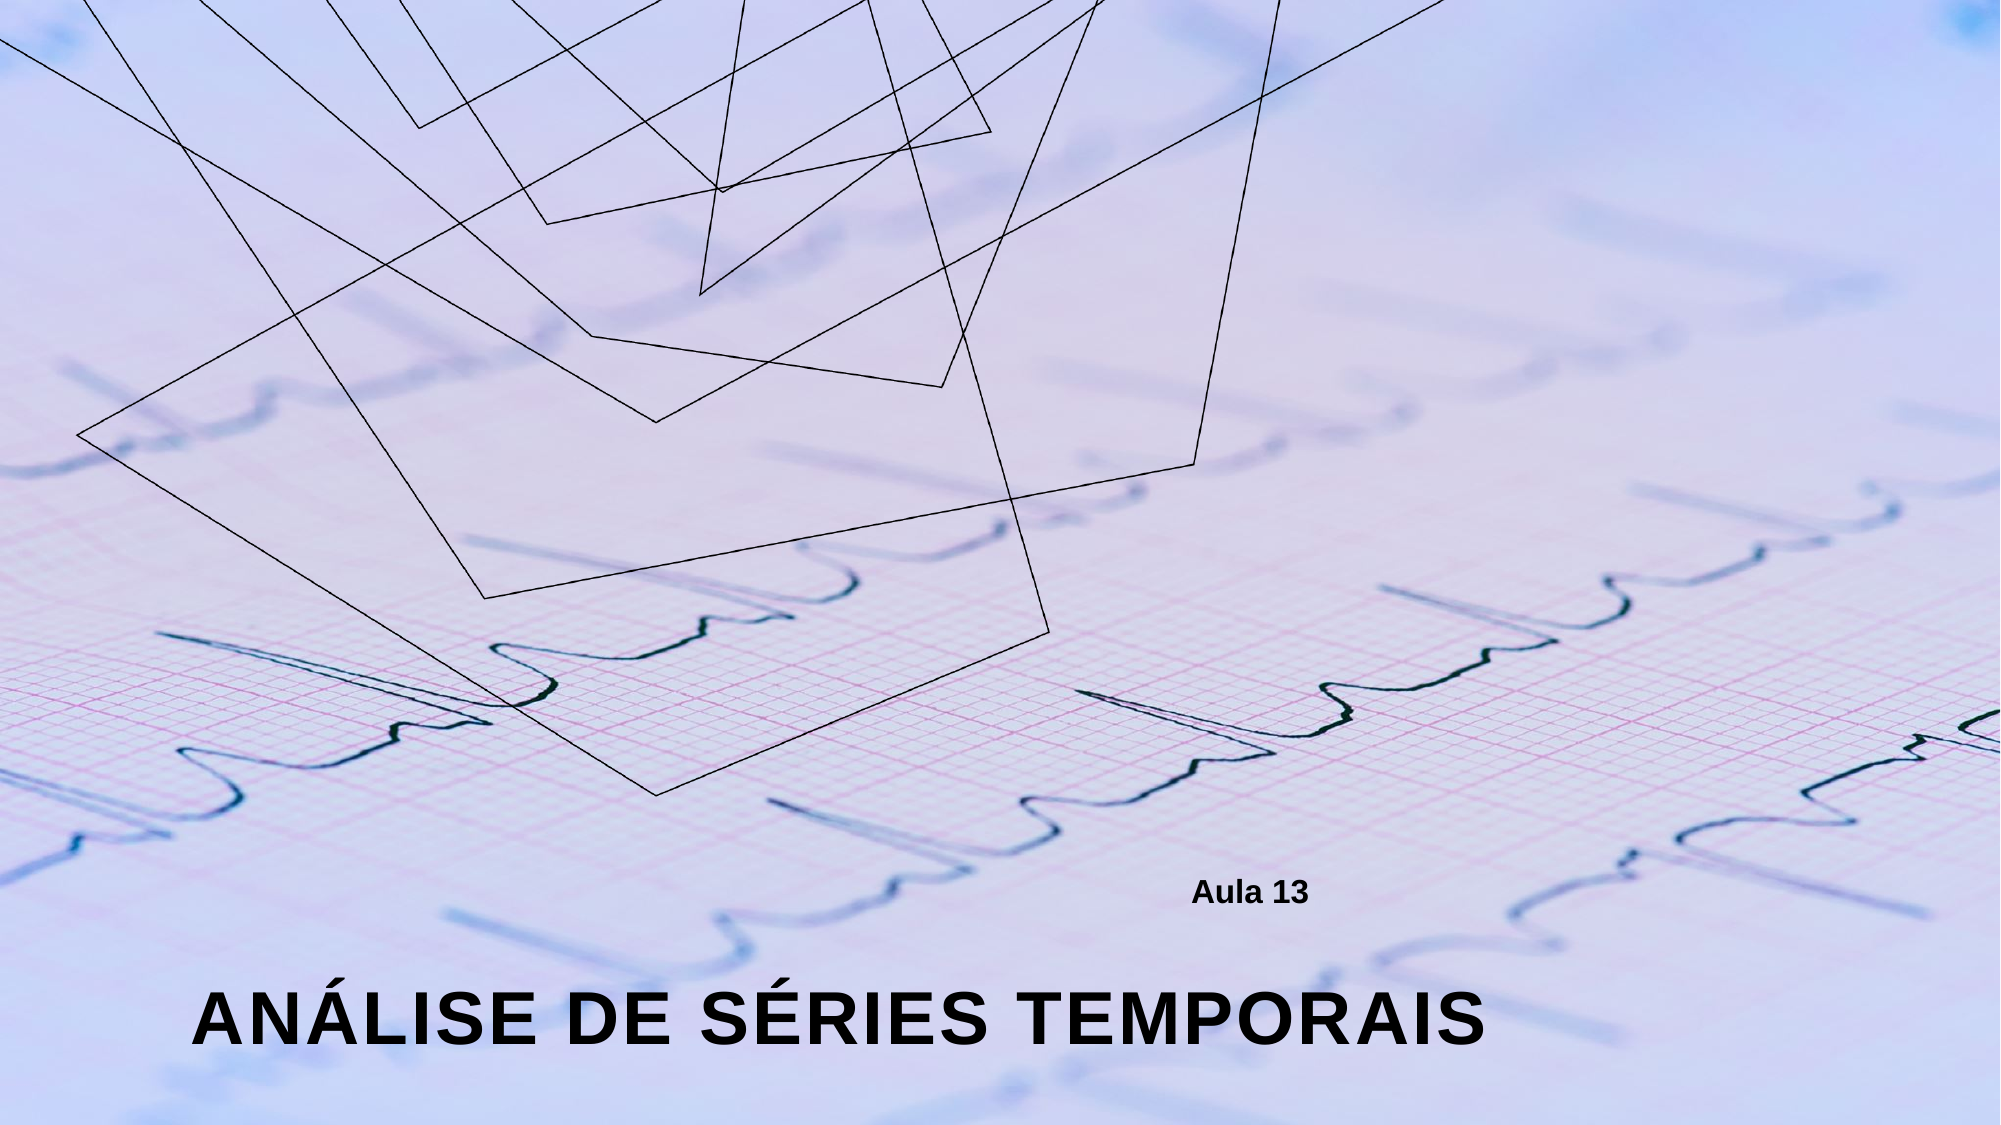

Aula 13
# Análise De Séries Temporais